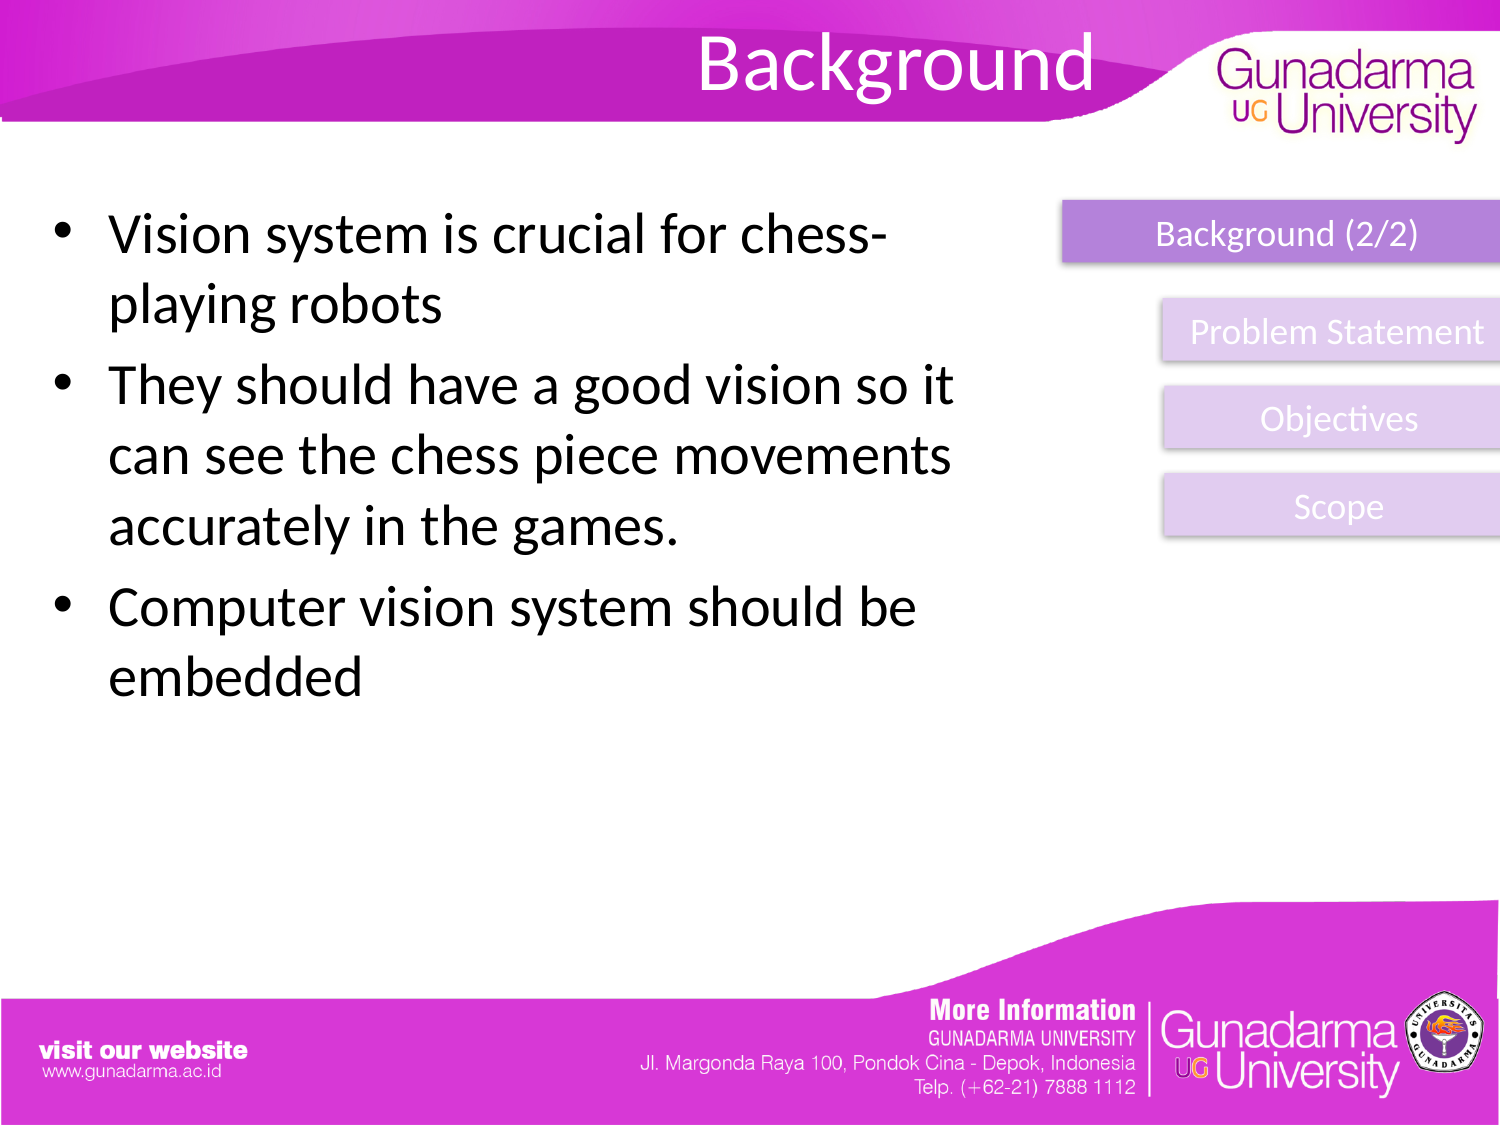

# Background
Vision system is crucial for chess-playing robots
They should have a good vision so it can see the chess piece movements accurately in the games.
Computer vision system should be embedded
Background (2/2)
Problem Statement
Objectives
Scope